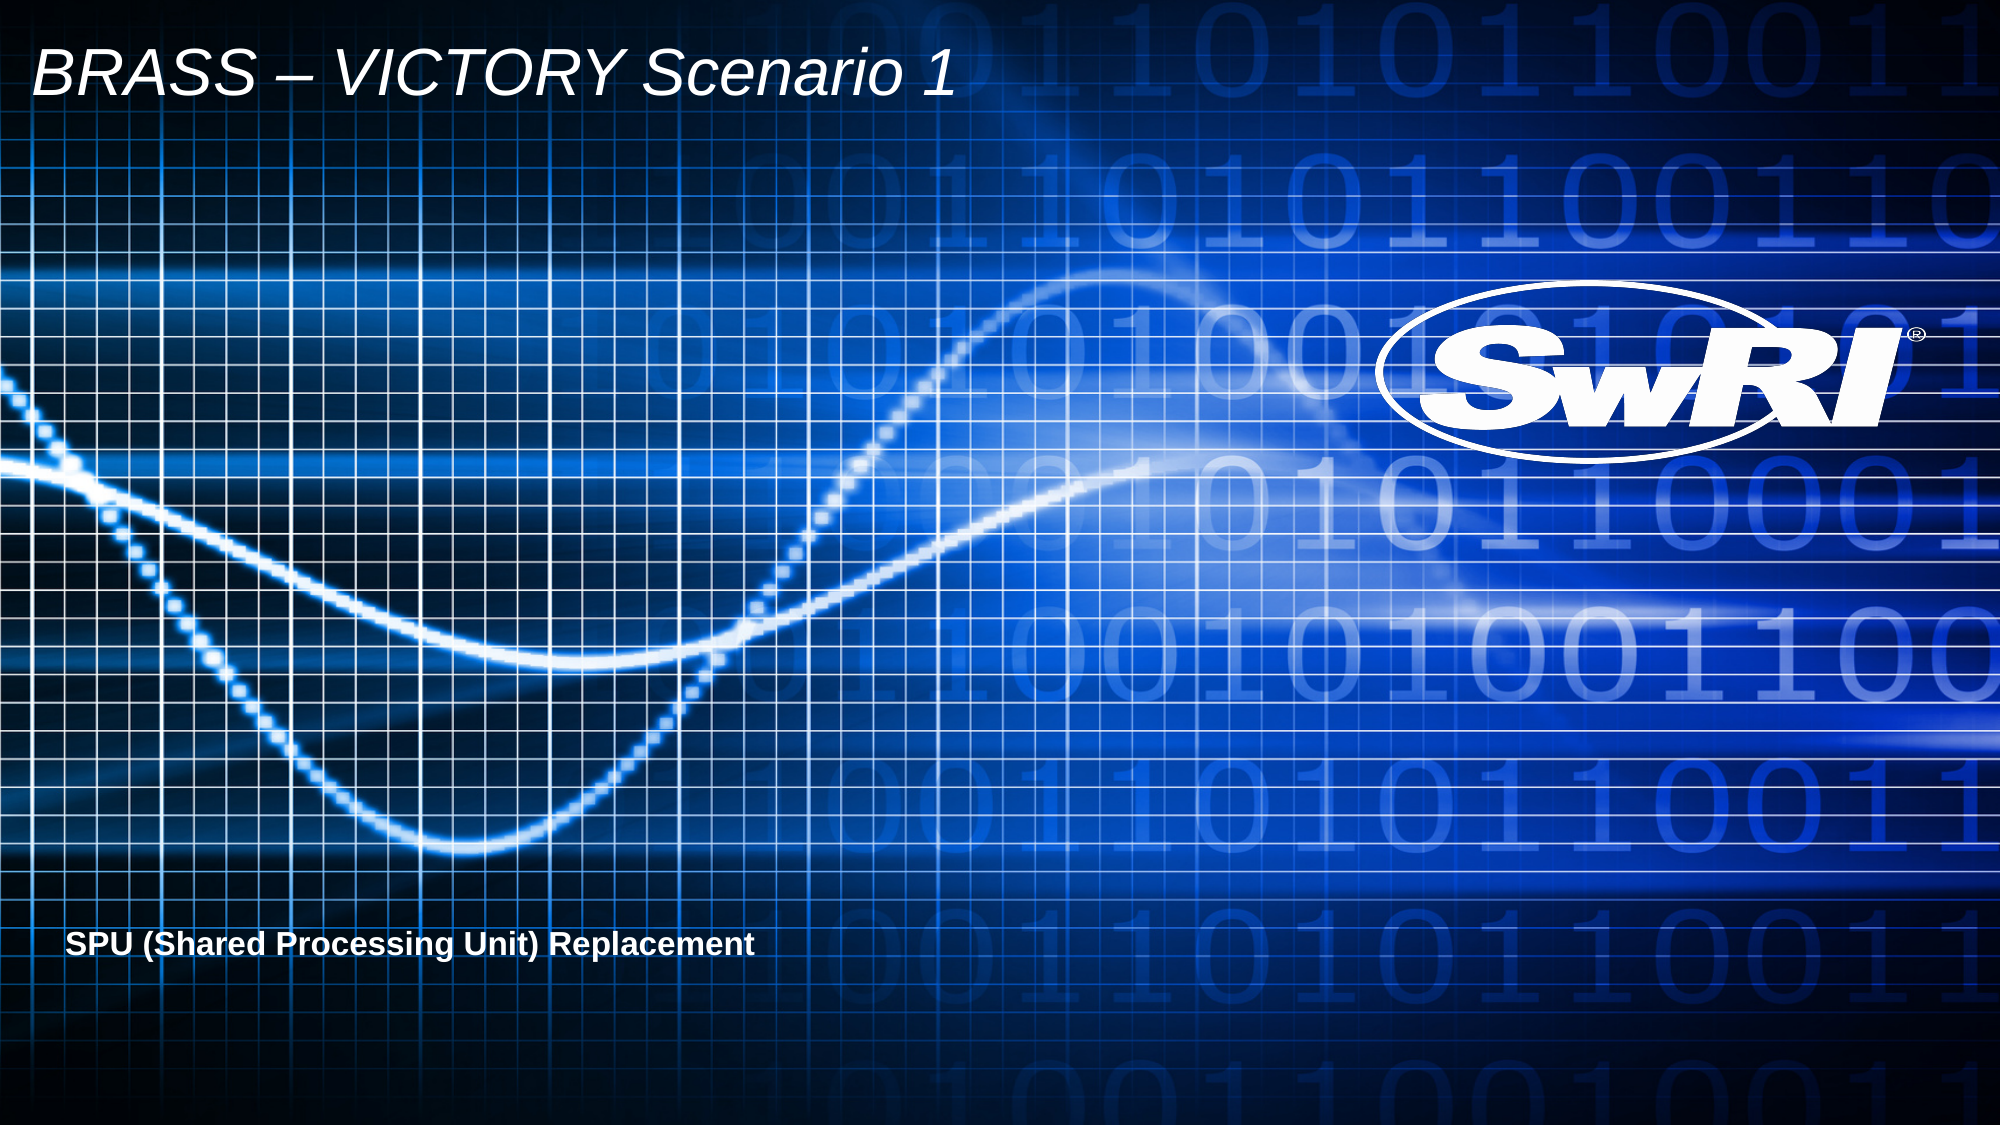

# BRASS – VICTORY Scenario 1
SPU (Shared Processing Unit) Replacement